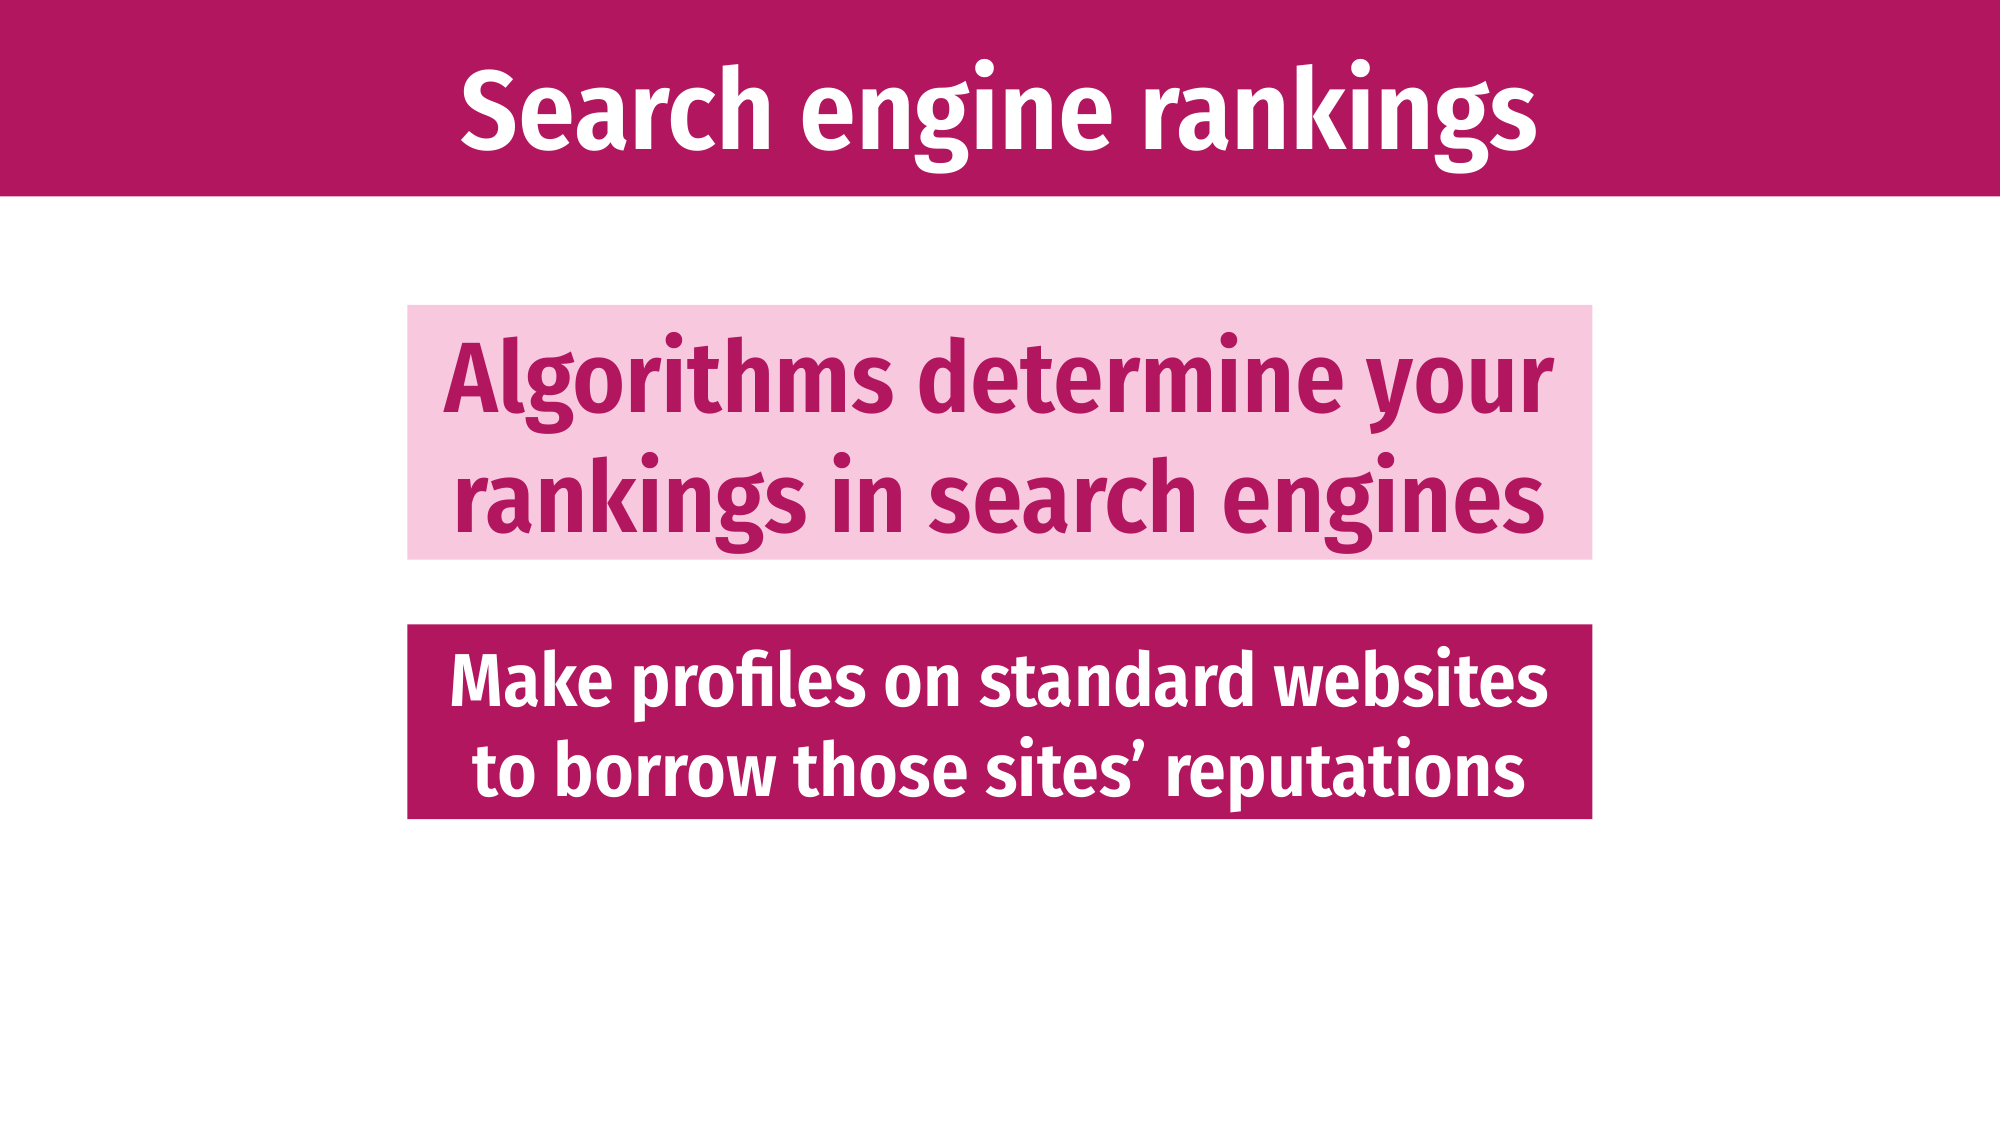

# Search engine rankings
Algorithms determine your rankings in search engines
Make profiles on standard websites to borrow those sites’ reputations